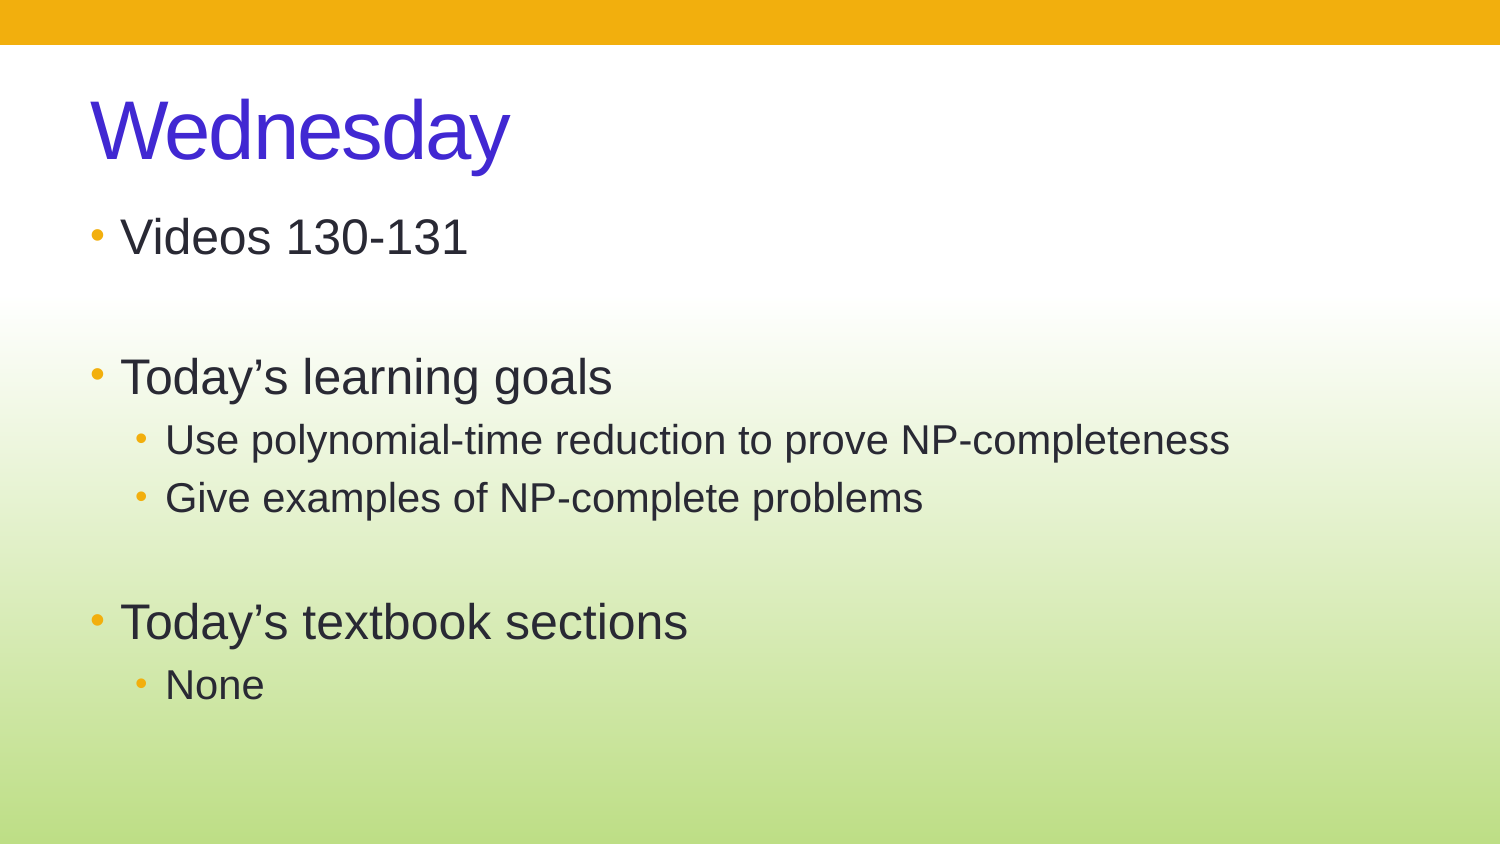

# Wednesday
Videos 130-131

Today’s learning goals
Use polynomial-time reduction to prove NP-completeness
Give examples of NP-complete problems

Today’s textbook sections
None